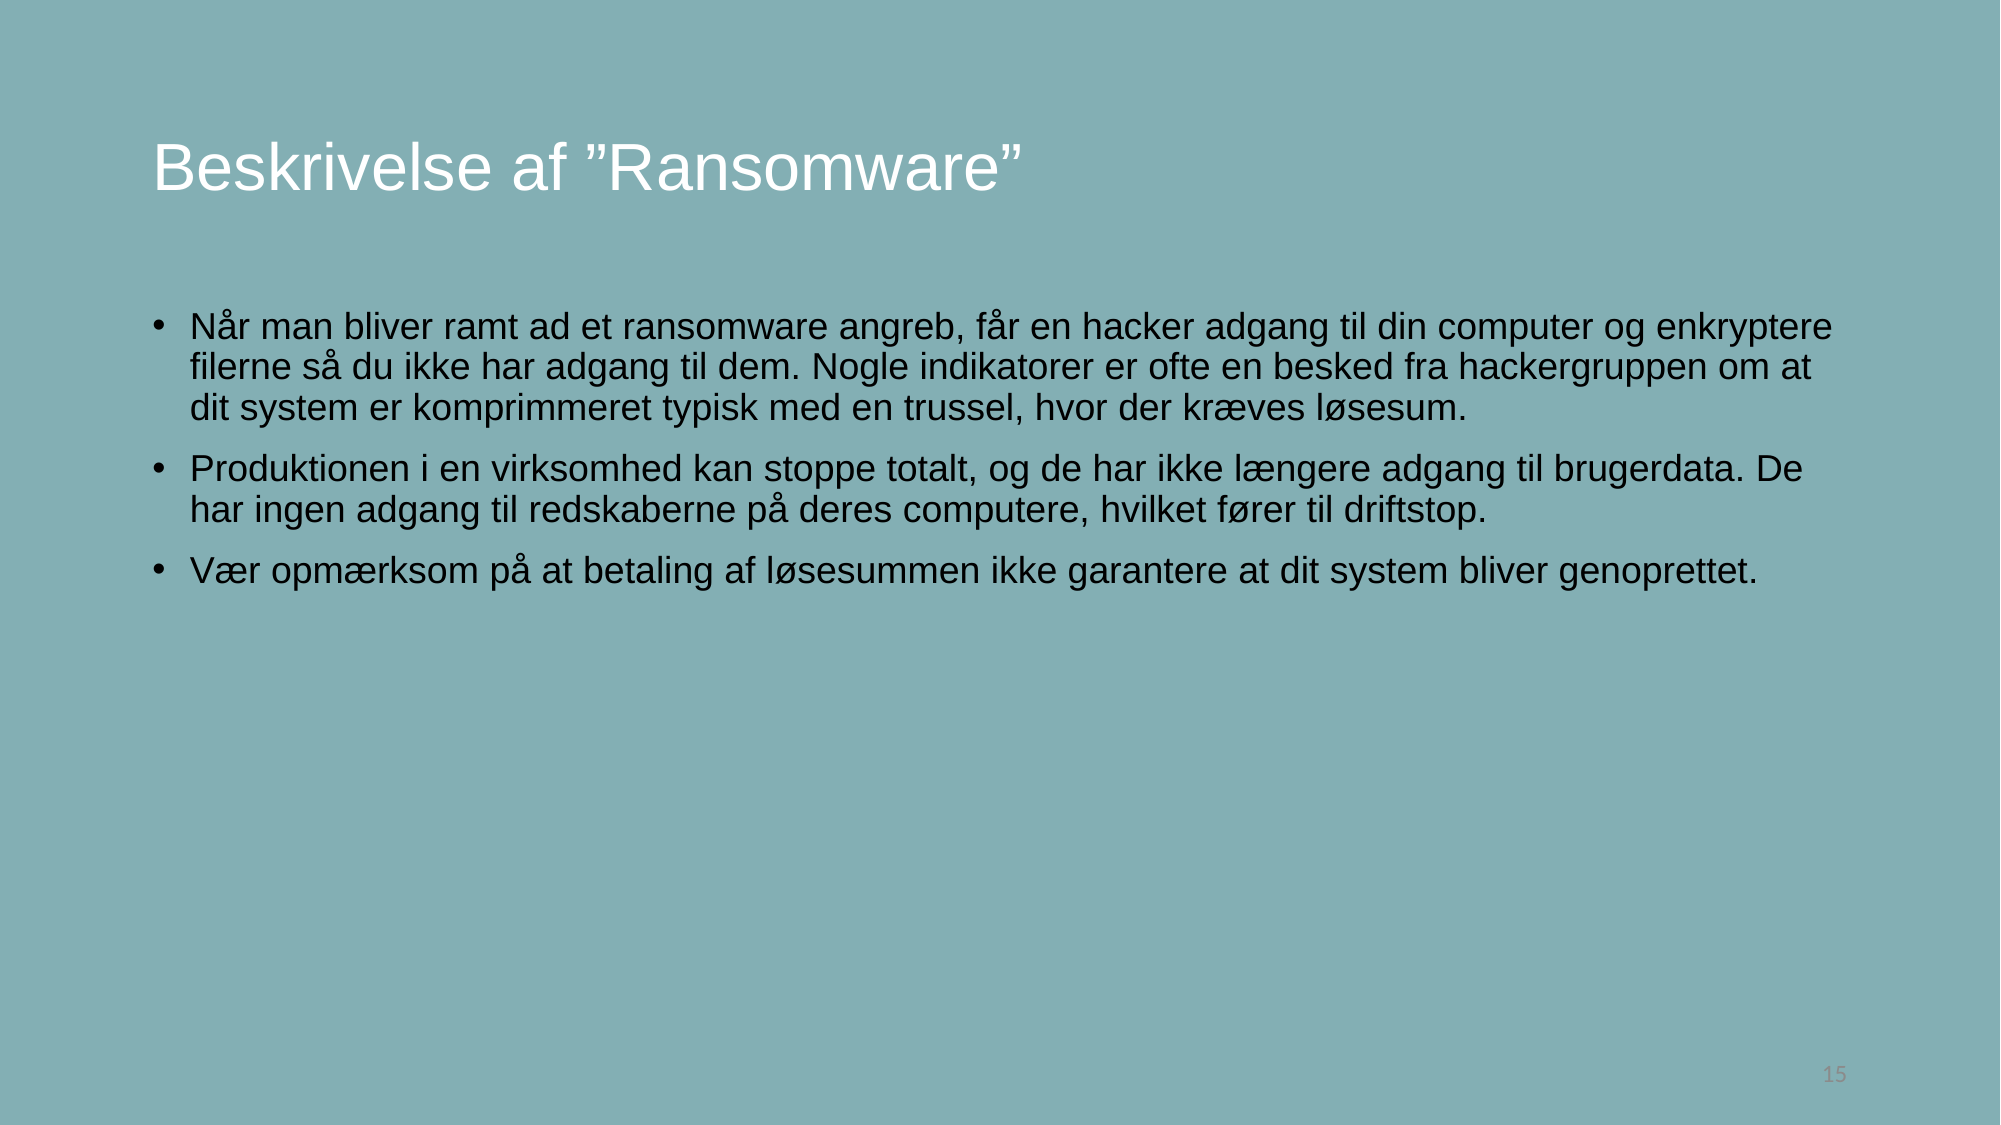

# Beskrivelse af ”Ransomware”
Når man bliver ramt ad et ransomware angreb, får en hacker adgang til din computer og enkryptere filerne så du ikke har adgang til dem. Nogle indikatorer er ofte en besked fra hackergruppen om at dit system er komprimmeret typisk med en trussel, hvor der kræves løsesum.
Produktionen i en virksomhed kan stoppe totalt, og de har ikke længere adgang til brugerdata. De har ingen adgang til redskaberne på deres computere, hvilket fører til driftstop.
Vær opmærksom på at betaling af løsesummen ikke garantere at dit system bliver genoprettet.
15